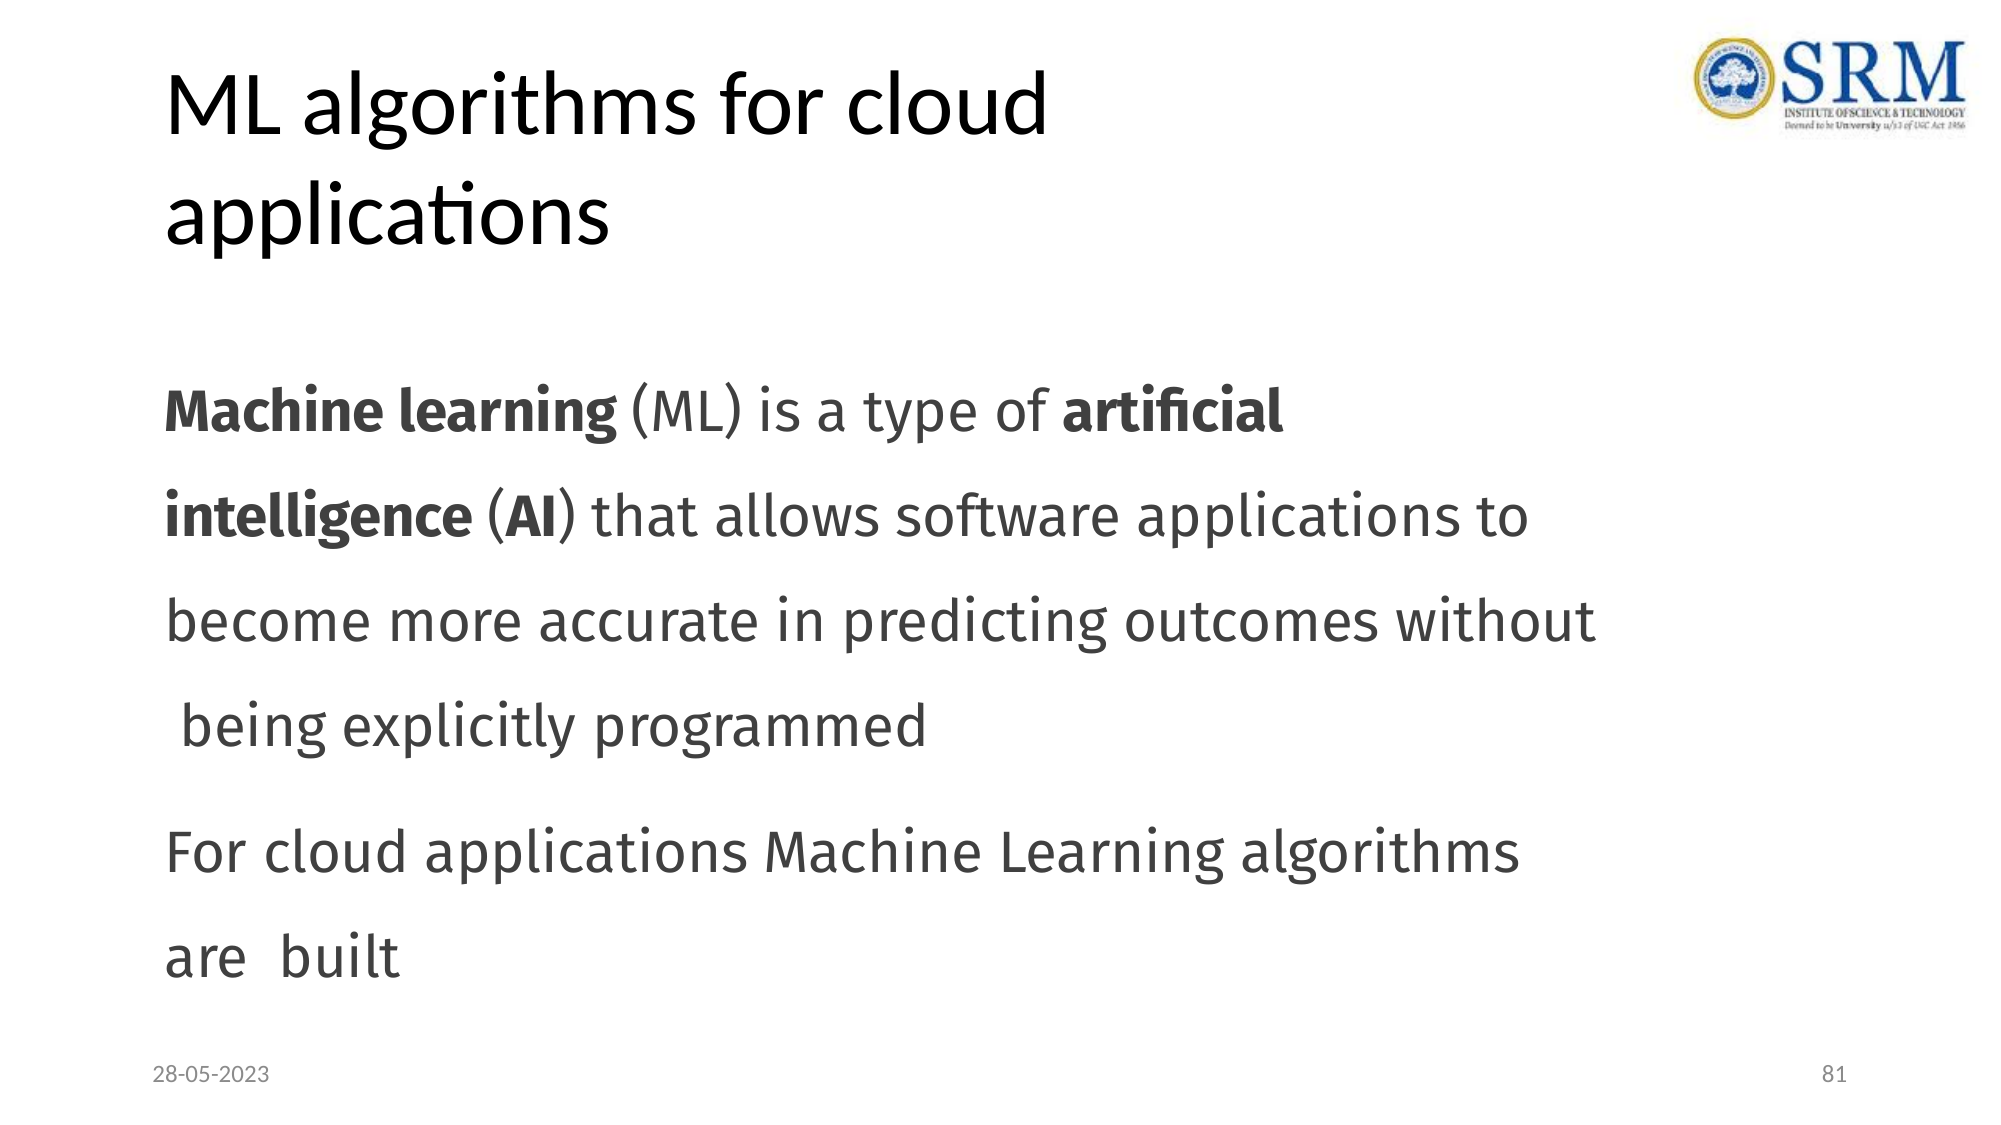

# ML algorithms for cloud applications
Machine learning (ML) is a type of artificial  intelligence (AI) that allows software applications to  become more accurate in predicting outcomes without  being explicitly programmed
For cloud applications Machine Learning algorithms are  built
28-05-2023
81